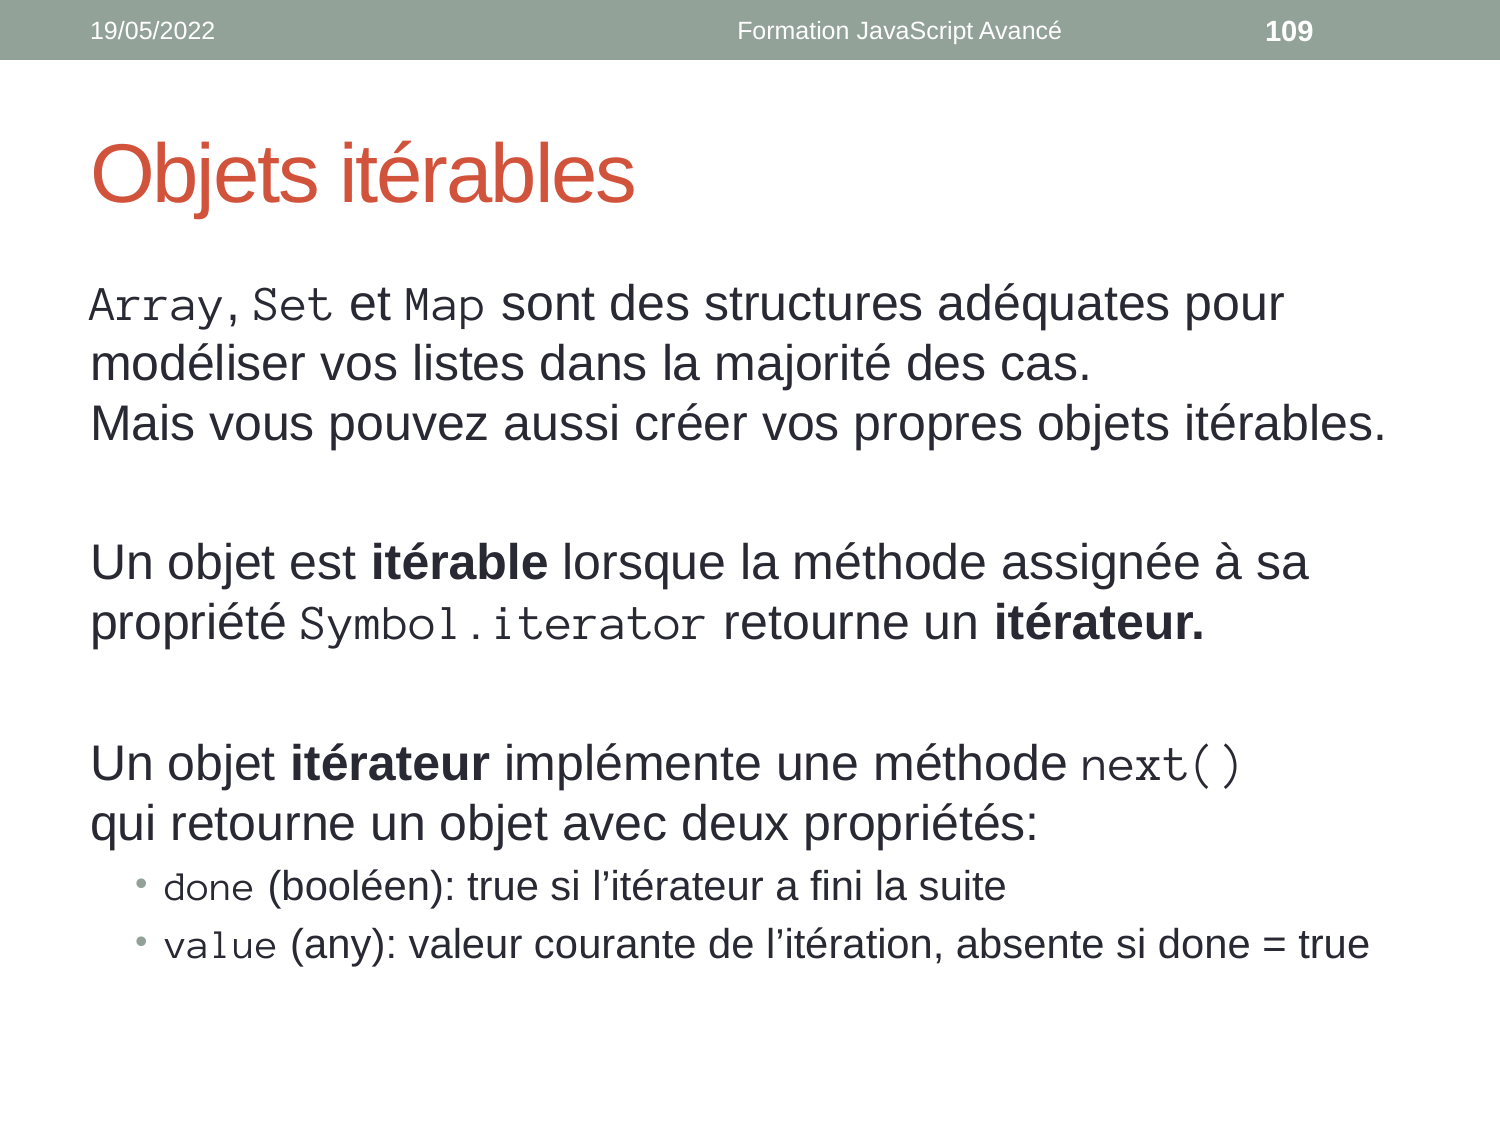

19/05/2022
Formation JavaScript Avancé
109
# Objets itérables
Array, Set et Map sont des structures adéquates pour modéliser vos listes dans la majorité des cas.
Mais vous pouvez aussi créer vos propres objets itérables.

Un objet est itérable lorsque la méthode assignée à sa propriété Symbol.iterator retourne un itérateur.

Un objet itérateur implémente une méthode next()
qui retourne un objet avec deux propriétés:
done (booléen): true si l’itérateur a fini la suite
value (any): valeur courante de l’itération, absente si done = true